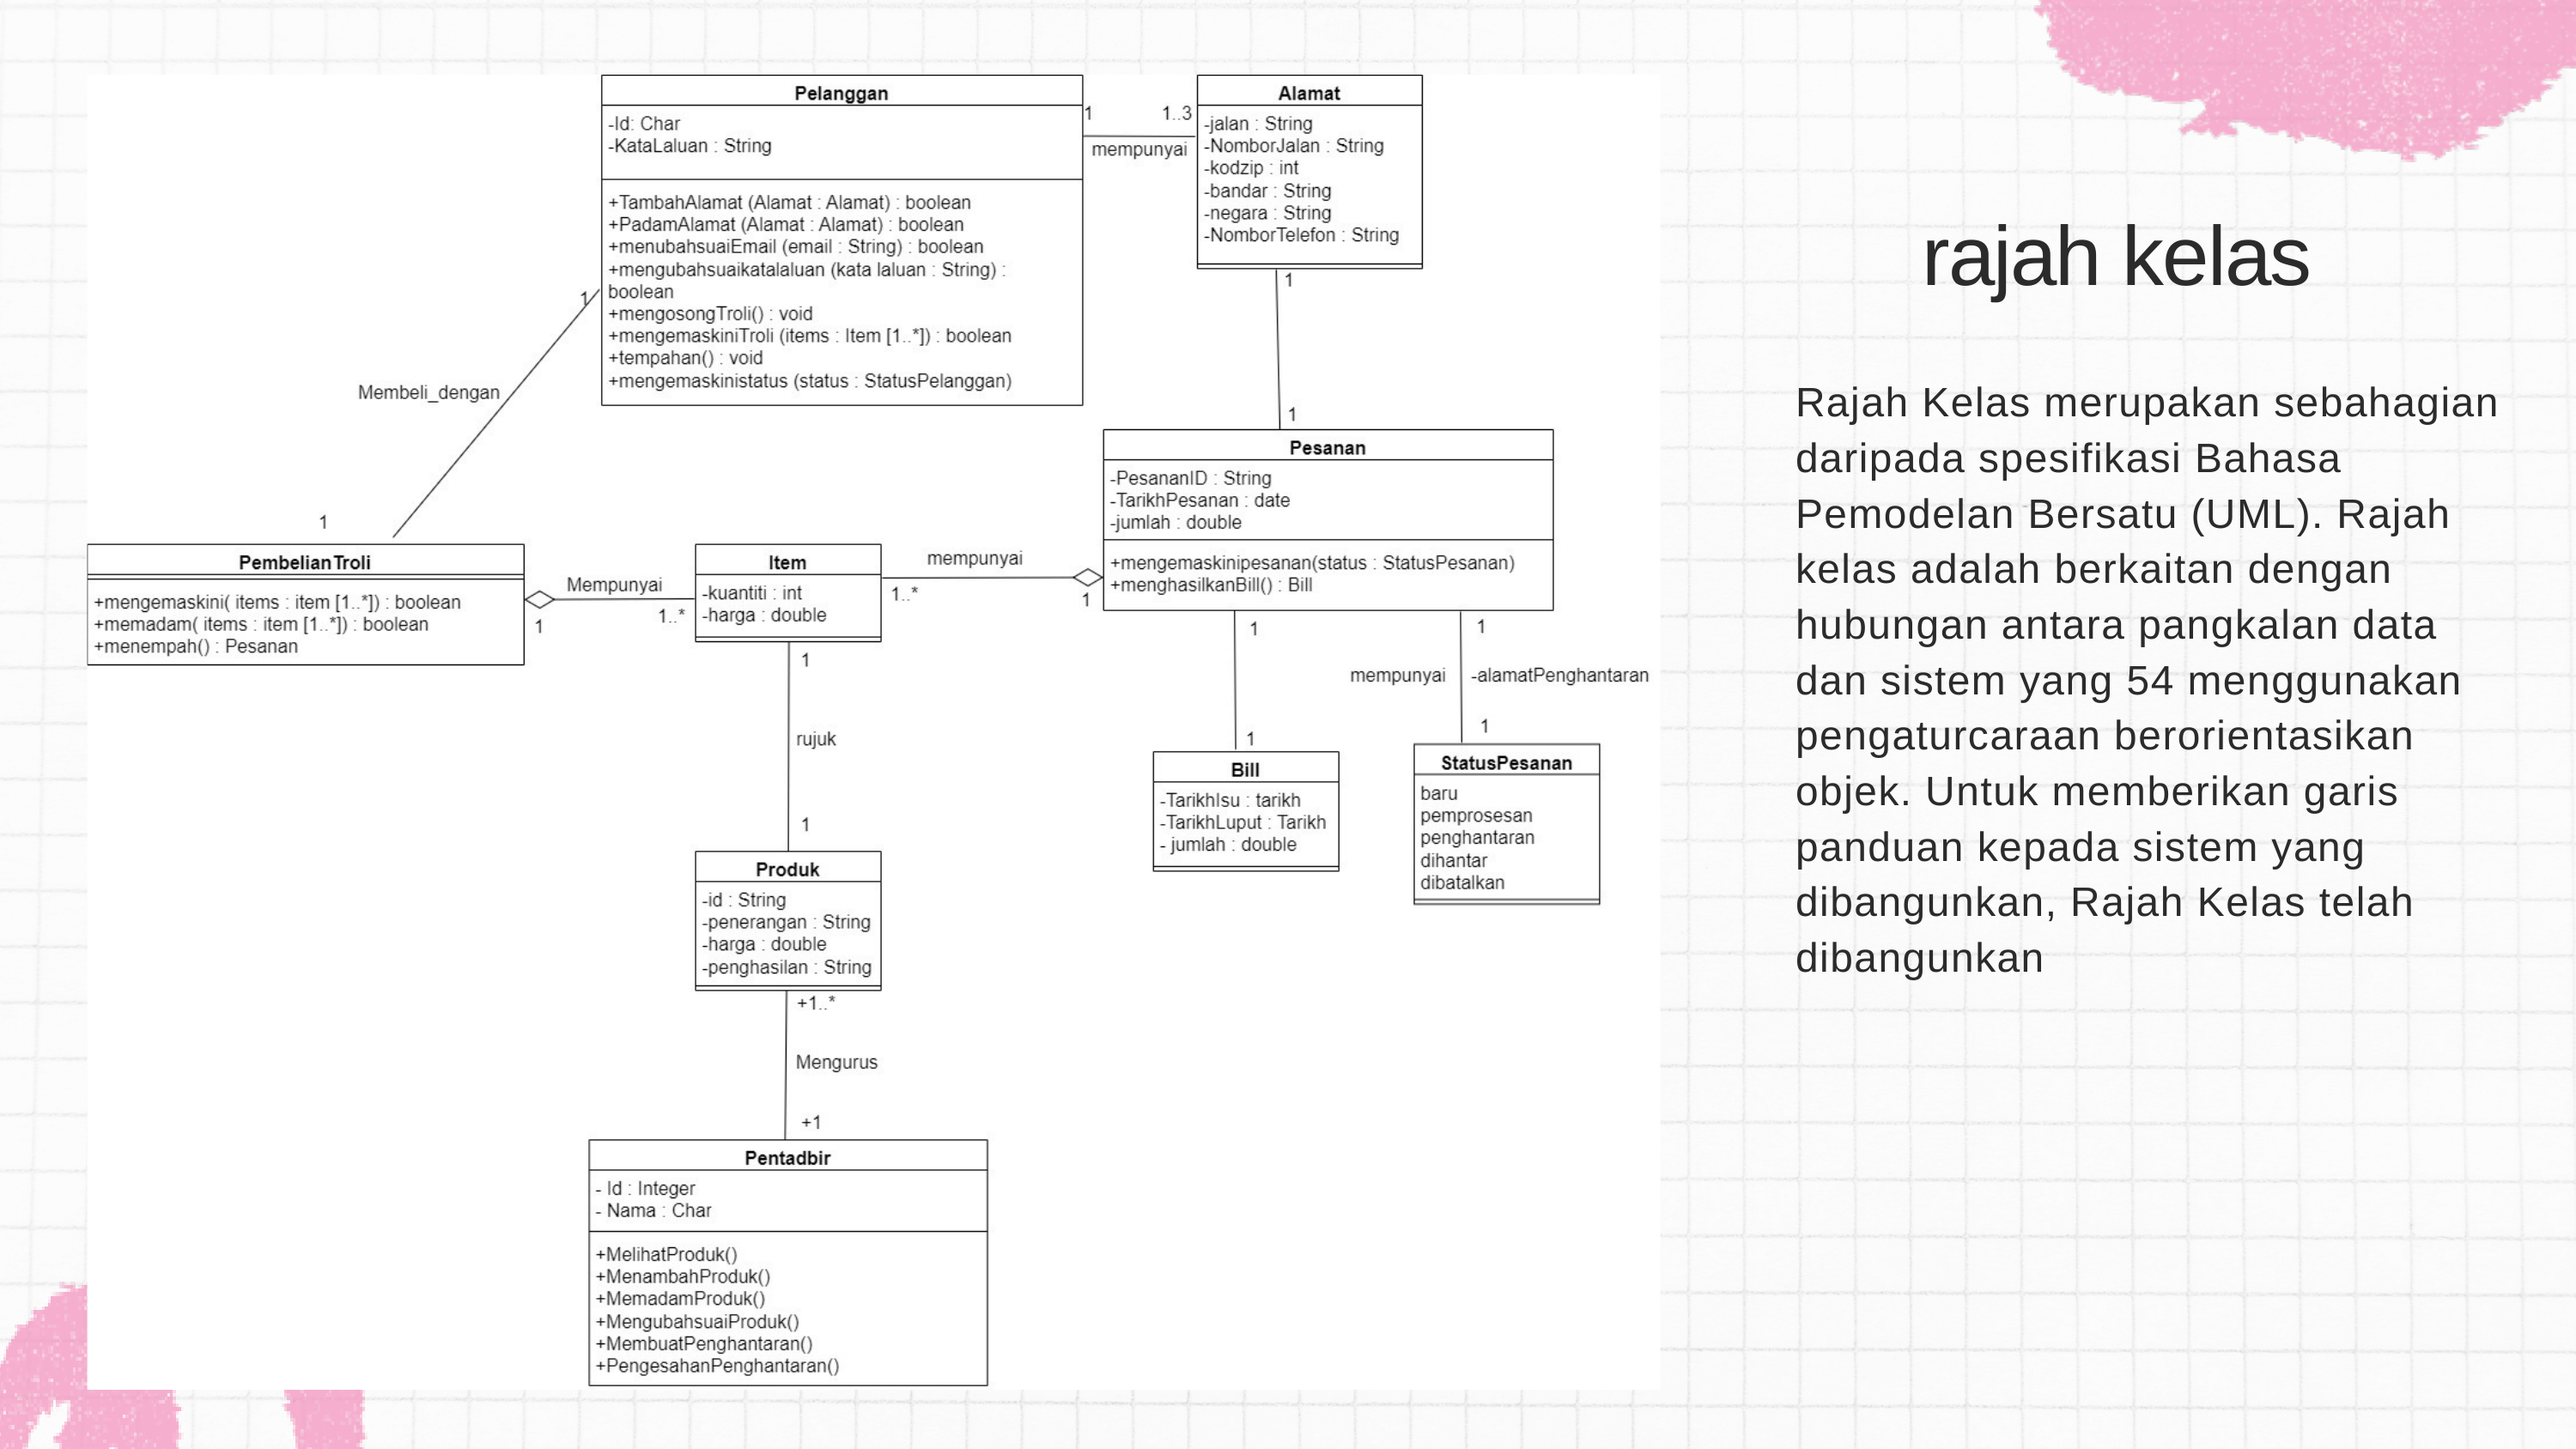

rajah kelas
Rajah Kelas merupakan sebahagian daripada spesifikasi Bahasa Pemodelan Bersatu (UML). Rajah kelas adalah berkaitan dengan hubungan antara pangkalan data dan sistem yang 54 menggunakan pengaturcaraan berorientasikan objek. Untuk memberikan garis panduan kepada sistem yang dibangunkan, Rajah Kelas telah dibangunkan